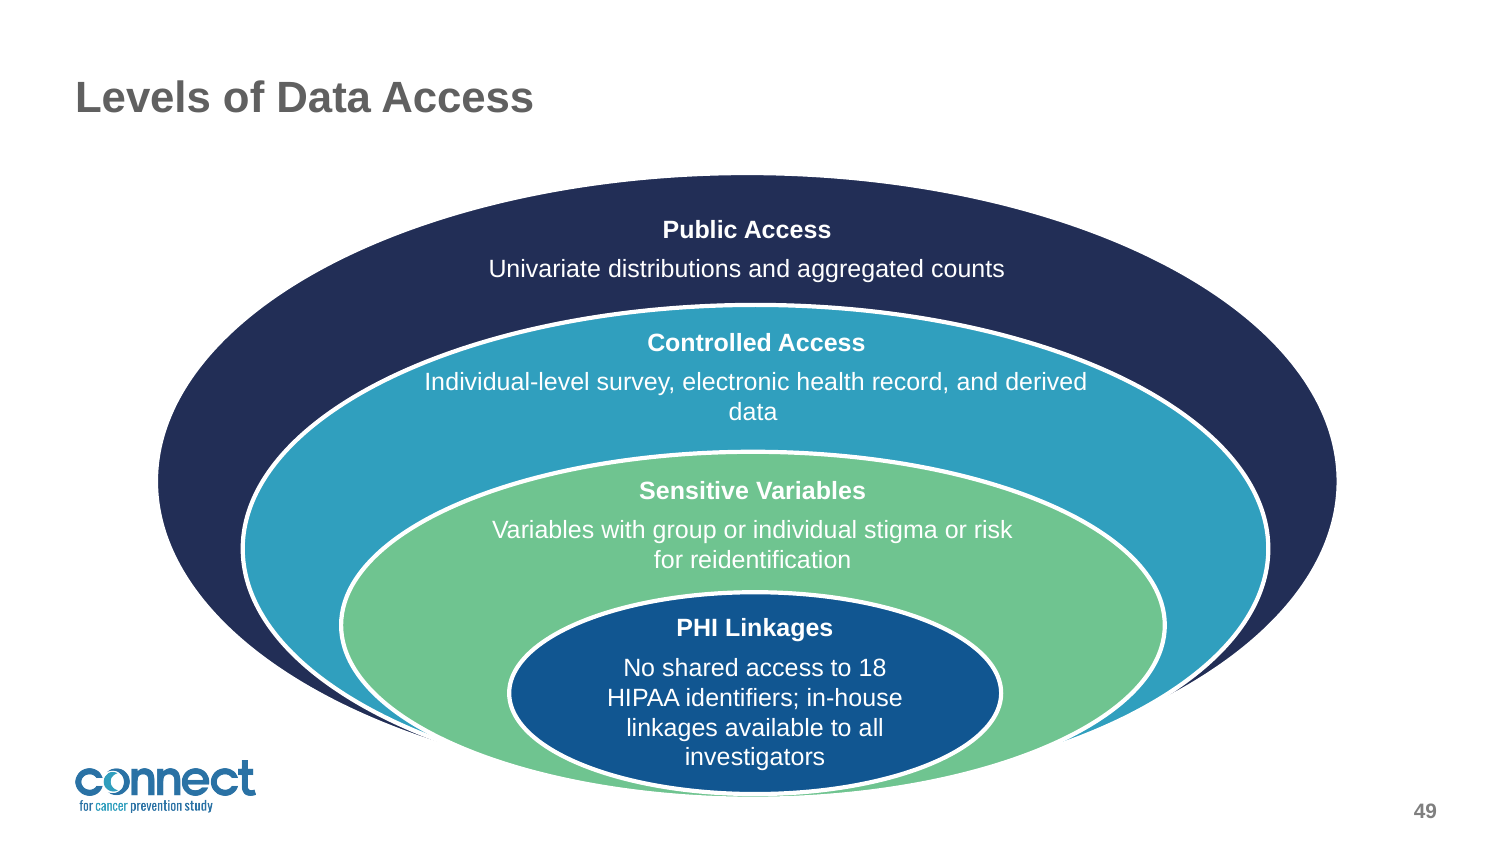

# Levels of Data Access
Public Access
Univariate distributions and aggregated counts
Controlled Access
Individual-level survey, electronic health record, and derived data

Sensitive Variables
Variables with group or individual stigma or risk for reidentification

PHI Linkages
No shared access to 18 HIPAA identifiers; in-house linkages available to all investigators